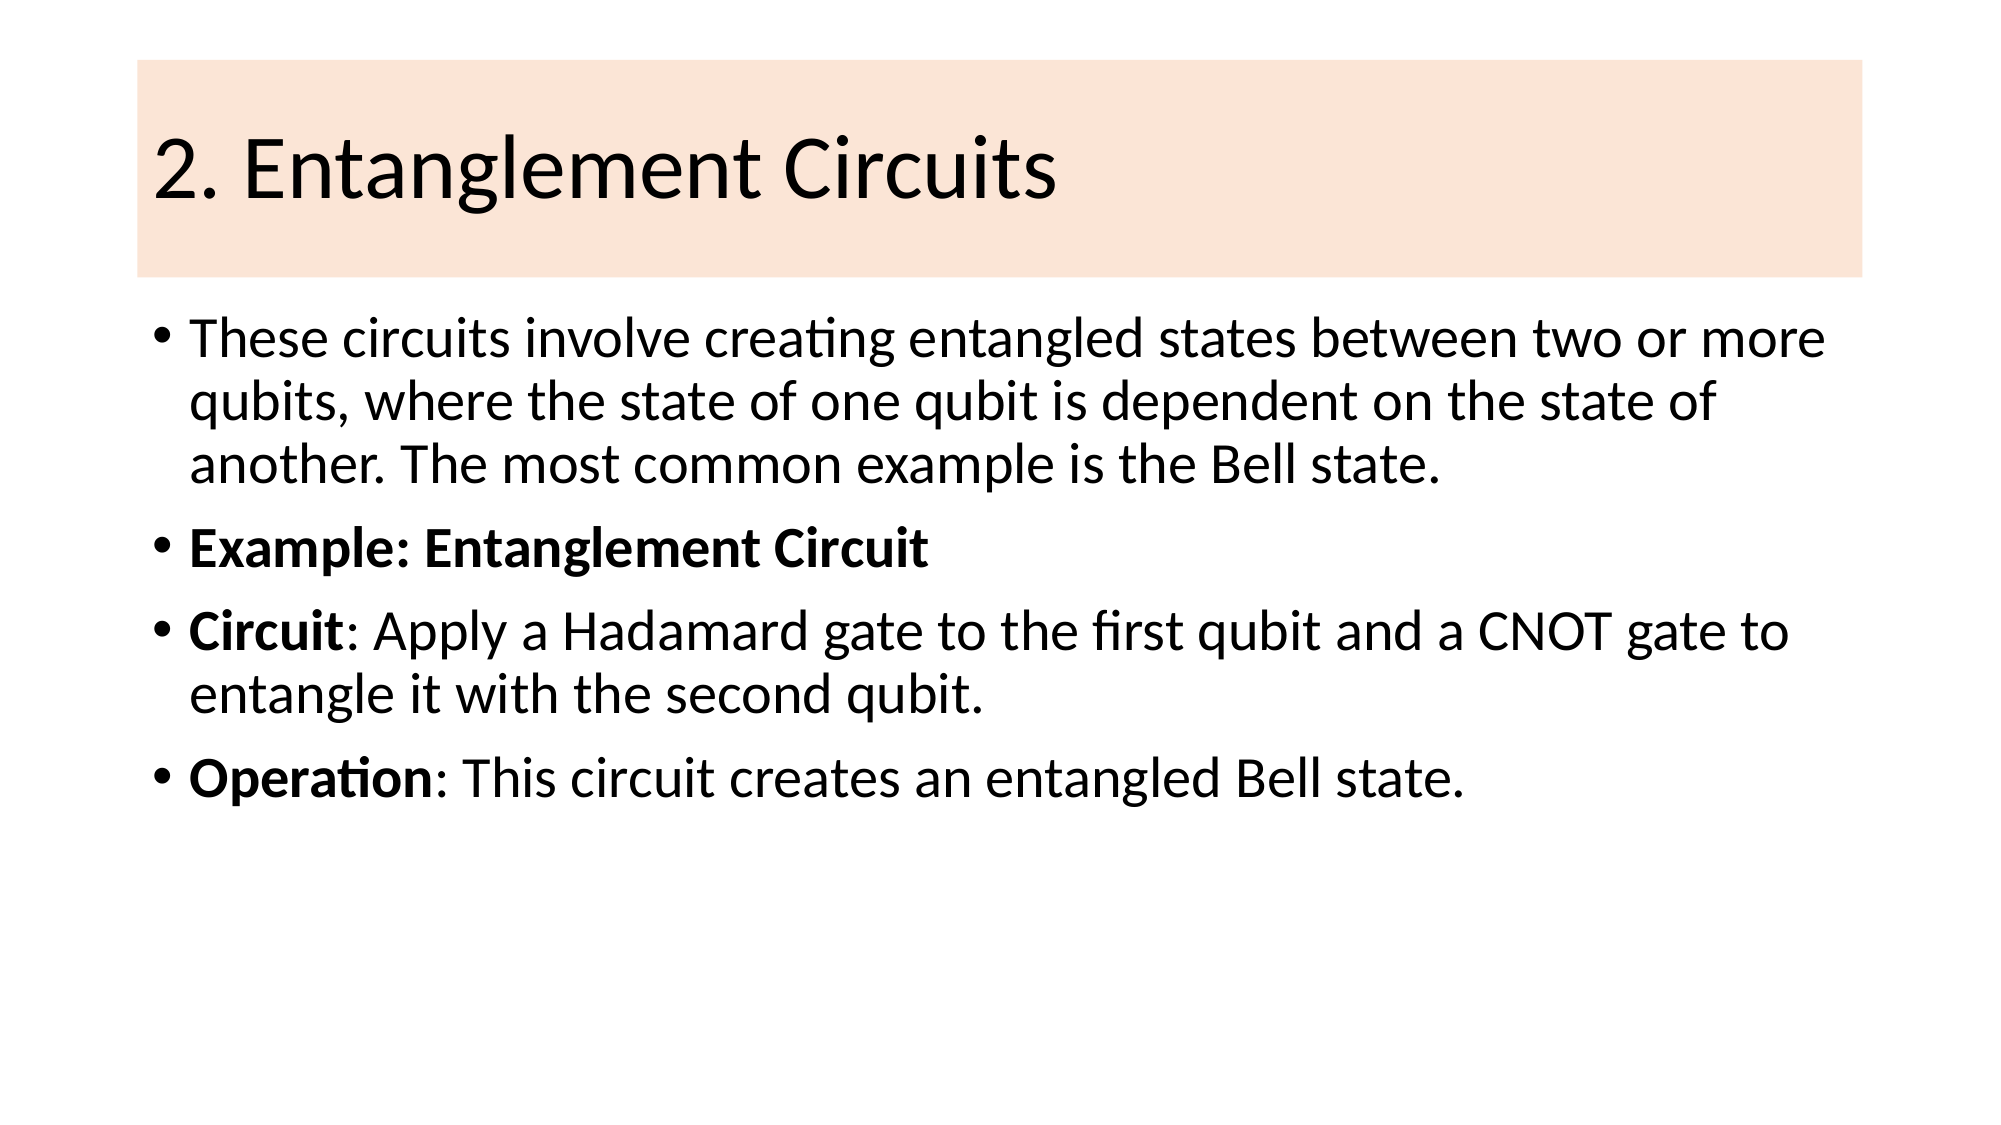

# 2. Entanglement Circuits
These circuits involve creating entangled states between two or more qubits, where the state of one qubit is dependent on the state of another. The most common example is the Bell state.
Example: Entanglement Circuit
Circuit: Apply a Hadamard gate to the first qubit and a CNOT gate to entangle it with the second qubit.
Operation: This circuit creates an entangled Bell state.